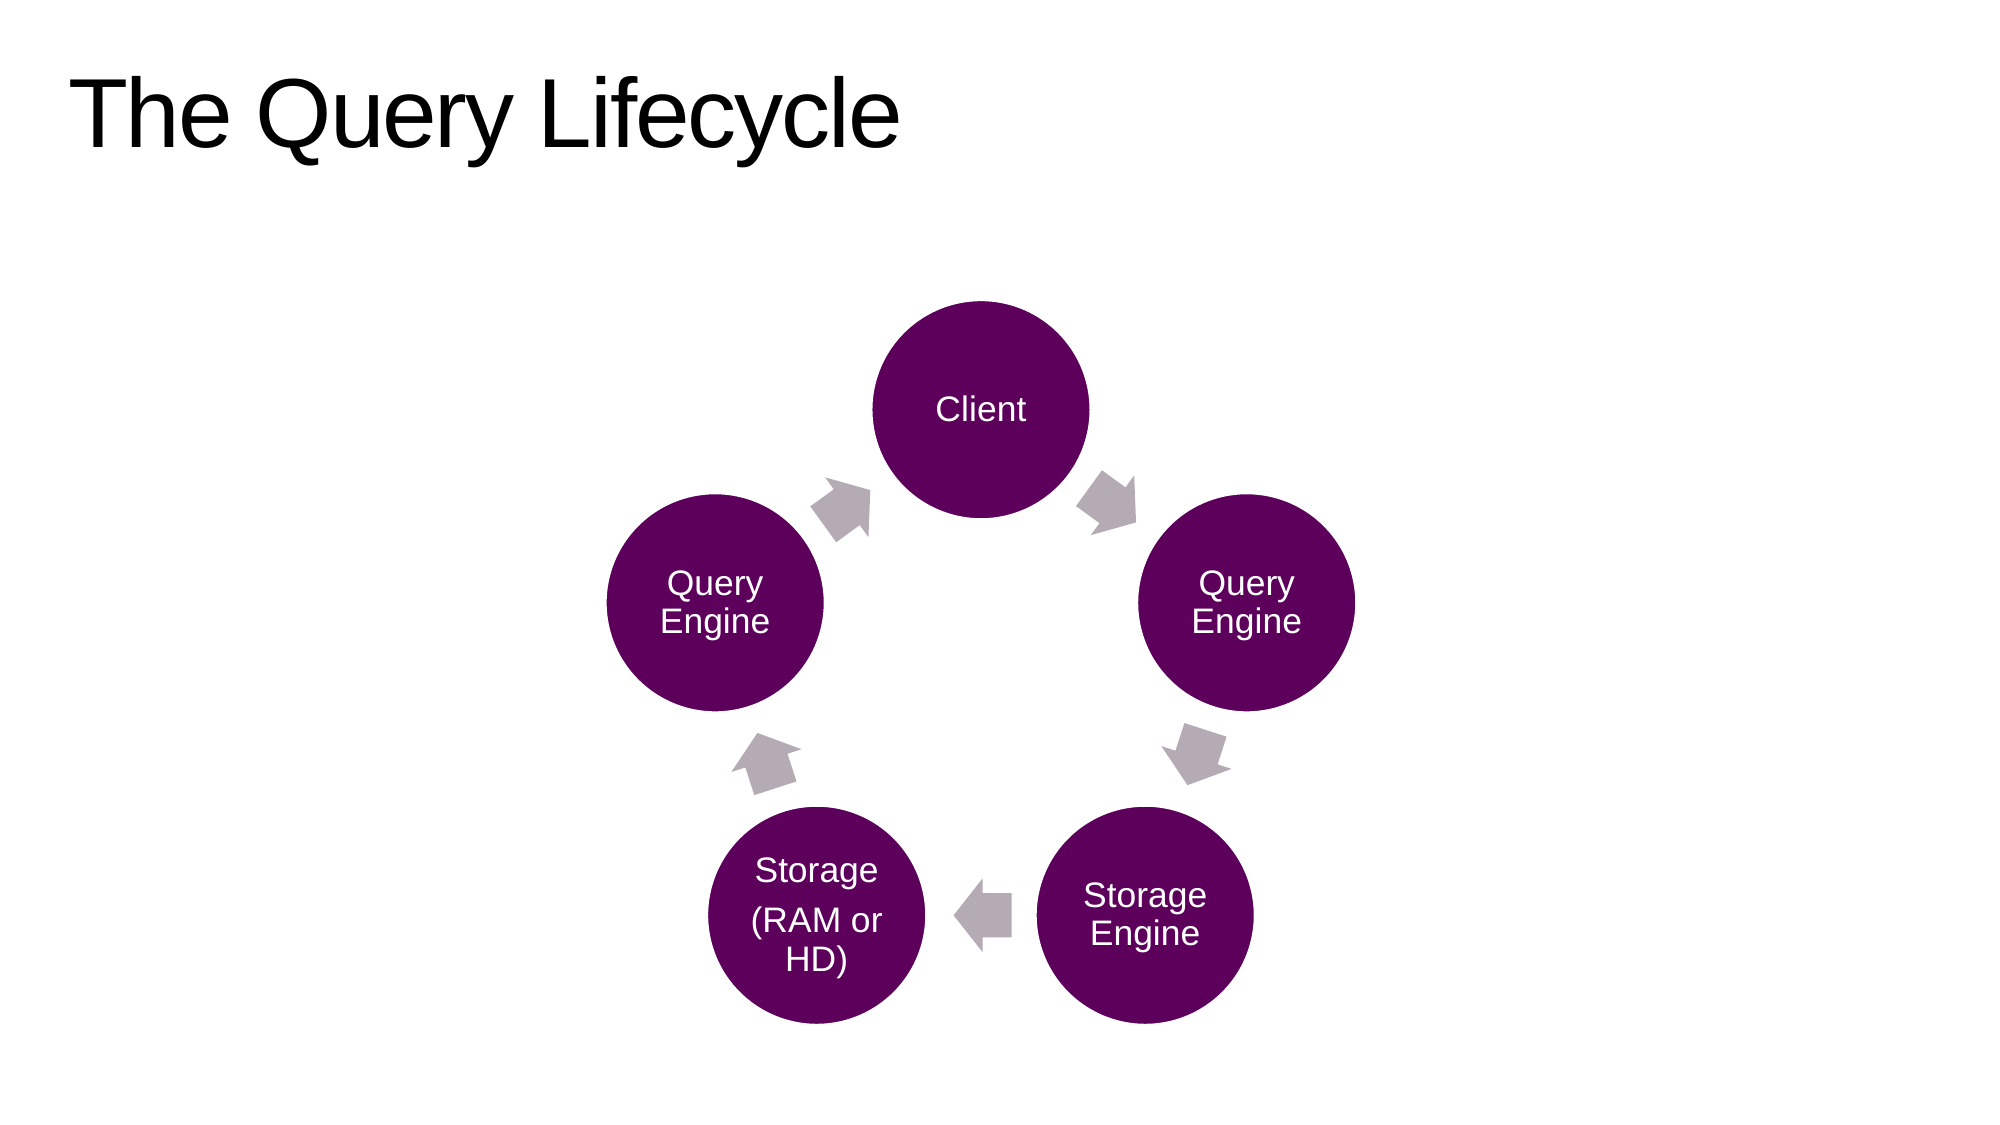

# The Query Lifecycle
Client

Query Engine

Storage Engine

Storage
(RAM or HD)

Query Engine